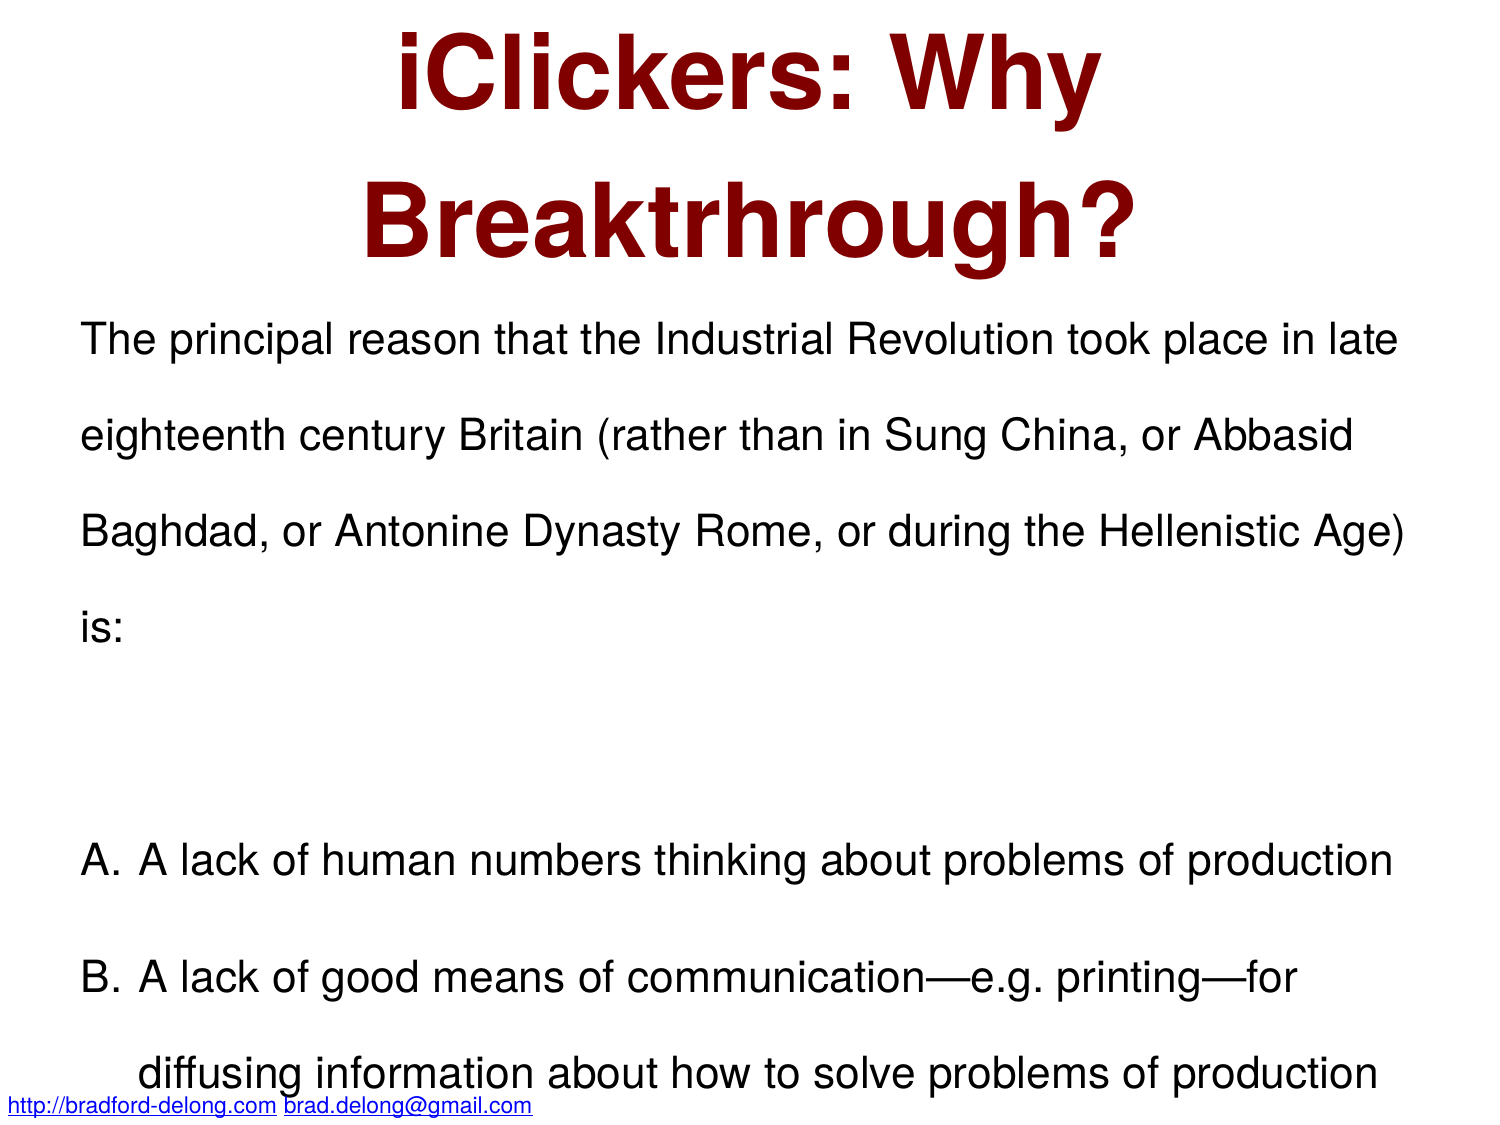

iClickers: Why Breaktrhrough?
The principal reason that the Industrial Revolution took place in late eighteenth century Britain (rather than in Sung China, or Abbasid Baghdad, or Antonine Dynasty Rome, or during the Hellenistic Age) is:

A lack of human numbers thinking about problems of production
A lack of good means of communication—e.g. printing—for diffusing information about how to solve problems of production
A lack of experience using coal as an energy source
A lack of the incentive created by high real wages leading to a strong desire to make labor more productive
None of the above/not enough information
http://bradford-delong.com brad.delong@gmail.com